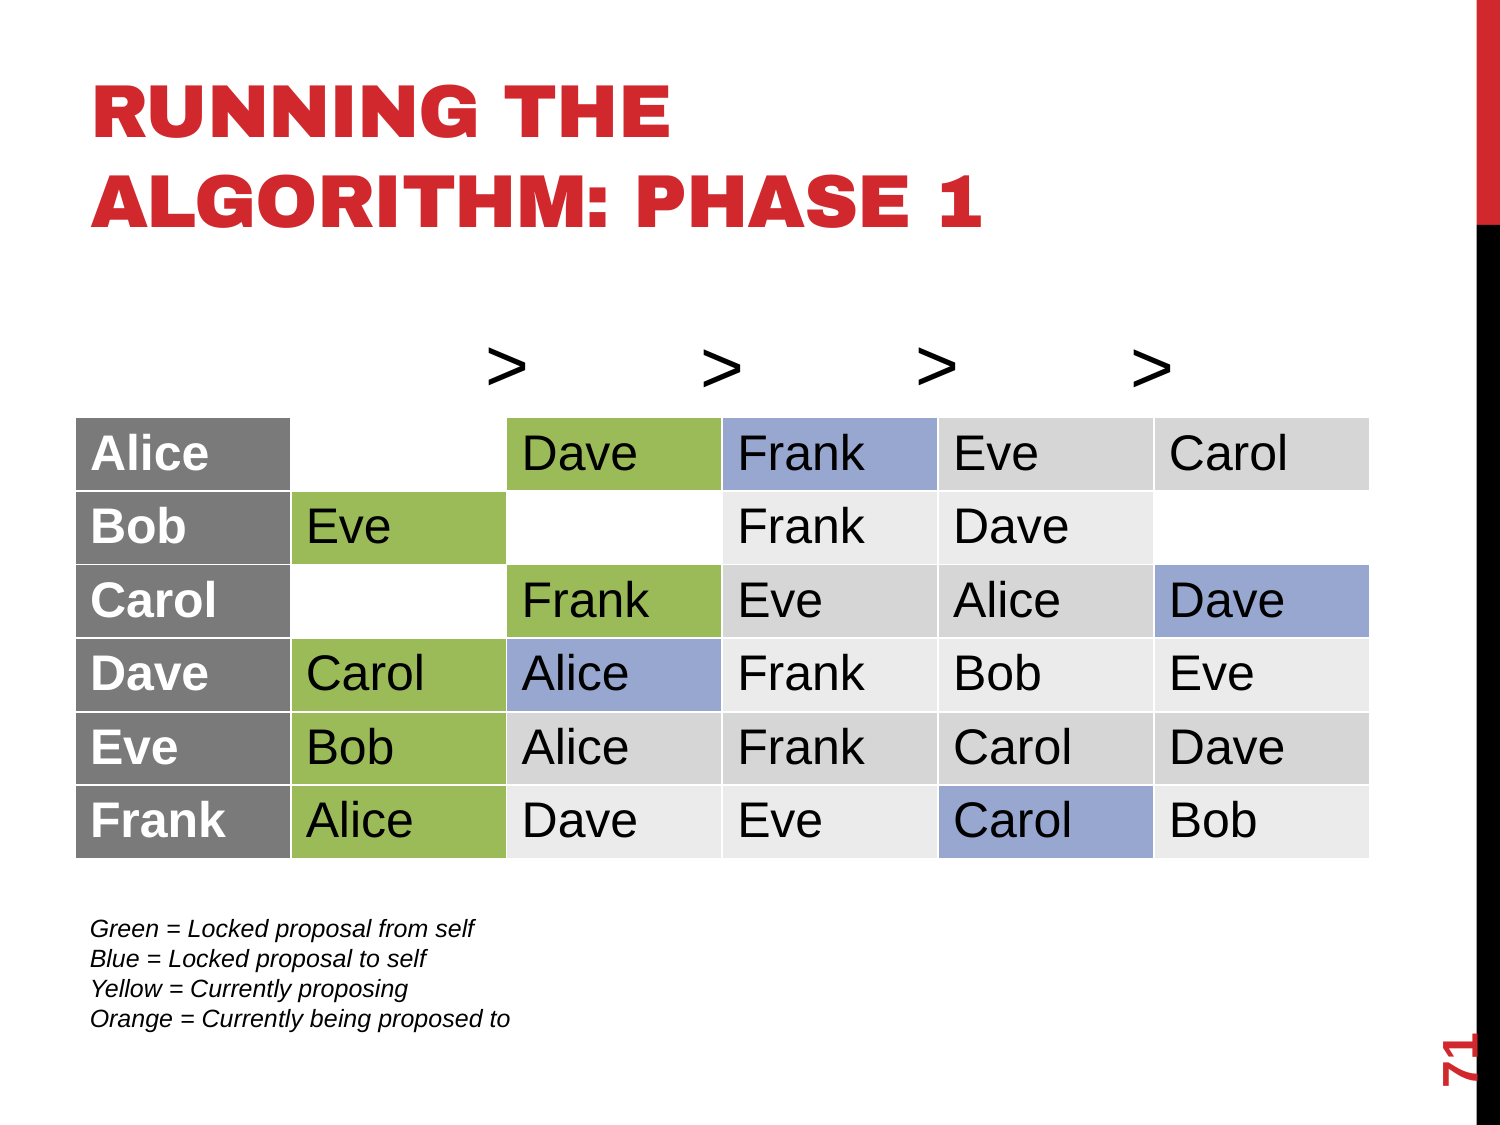

# Running the algorithm: Phase 1
>
>
>
>
| Alice |  | Dave | Frank | Eve | Carol |
| --- | --- | --- | --- | --- | --- |
| Bob | Eve |  | Frank | Dave |  |
| Carol |  | Frank | Eve | Alice | Dave |
| Dave | Carol | Alice | Frank | Bob | Eve |
| Eve | Bob | Alice | Frank | Carol | Dave |
| Frank | Alice | Dave | Eve | Carol | Bob |
Green = Locked proposal from self
Blue = Locked proposal to self
Yellow = Currently proposing
Orange = Currently being proposed to
71